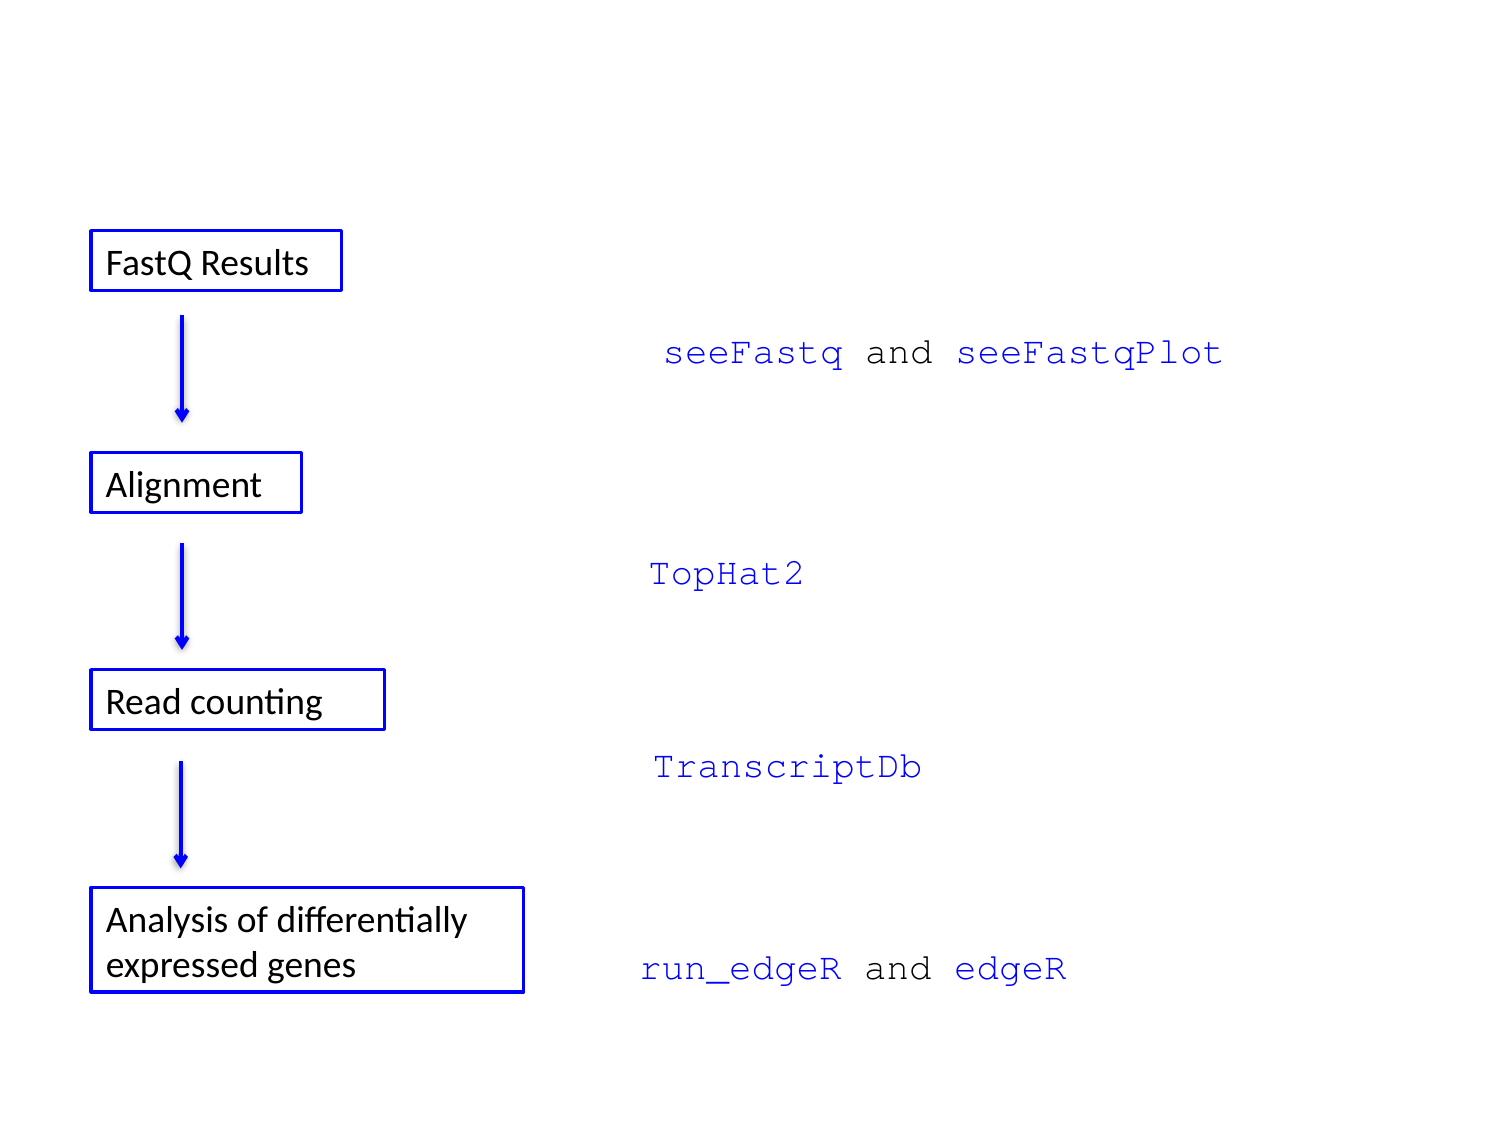

#
FastQ Results
seeFastq and seeFastqPlot
Alignment
TopHat2
Read counting
 TranscriptDb
Analysis of differentially expressed genes
run_edgeR and edgeR